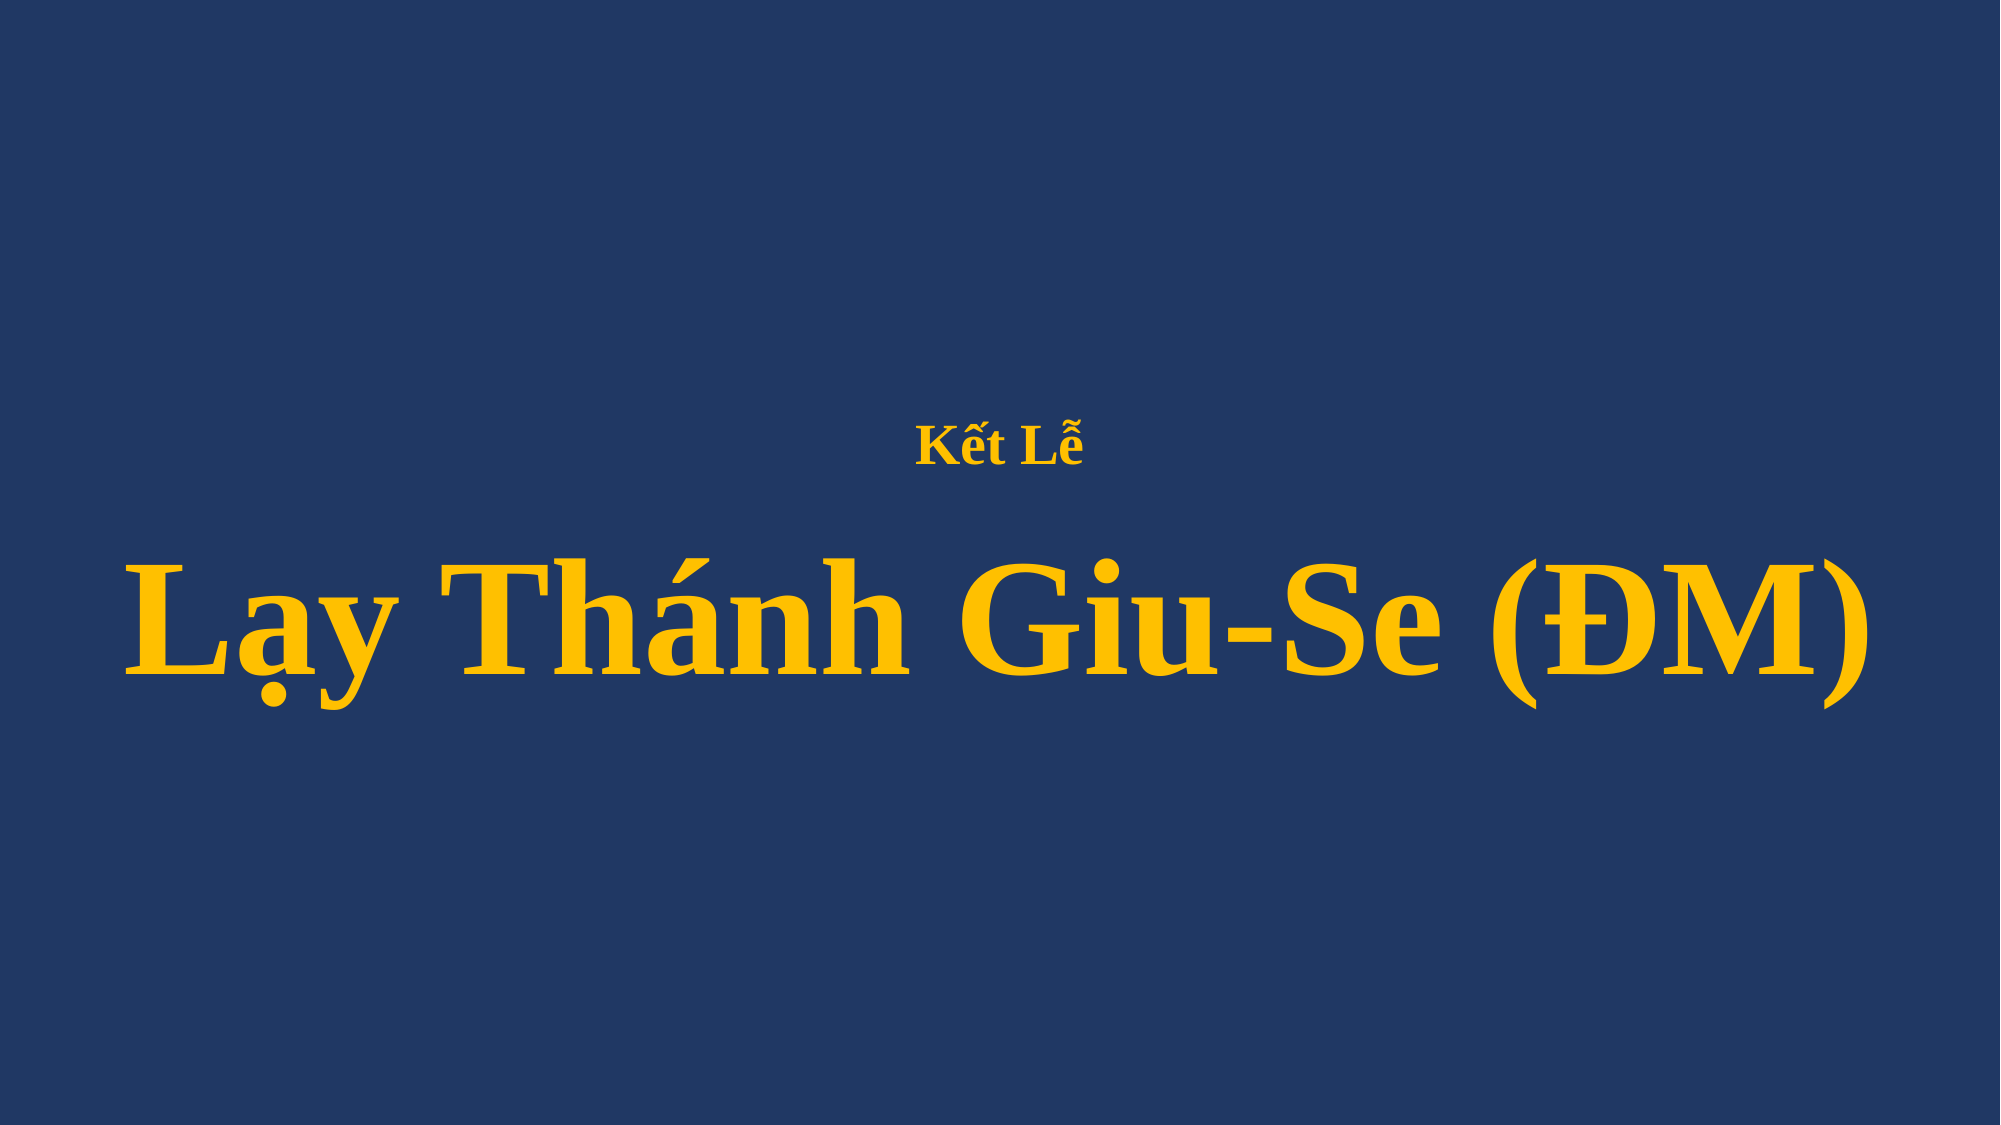

# Kết Lễ Lạy Thánh Giu-Se (ĐM)